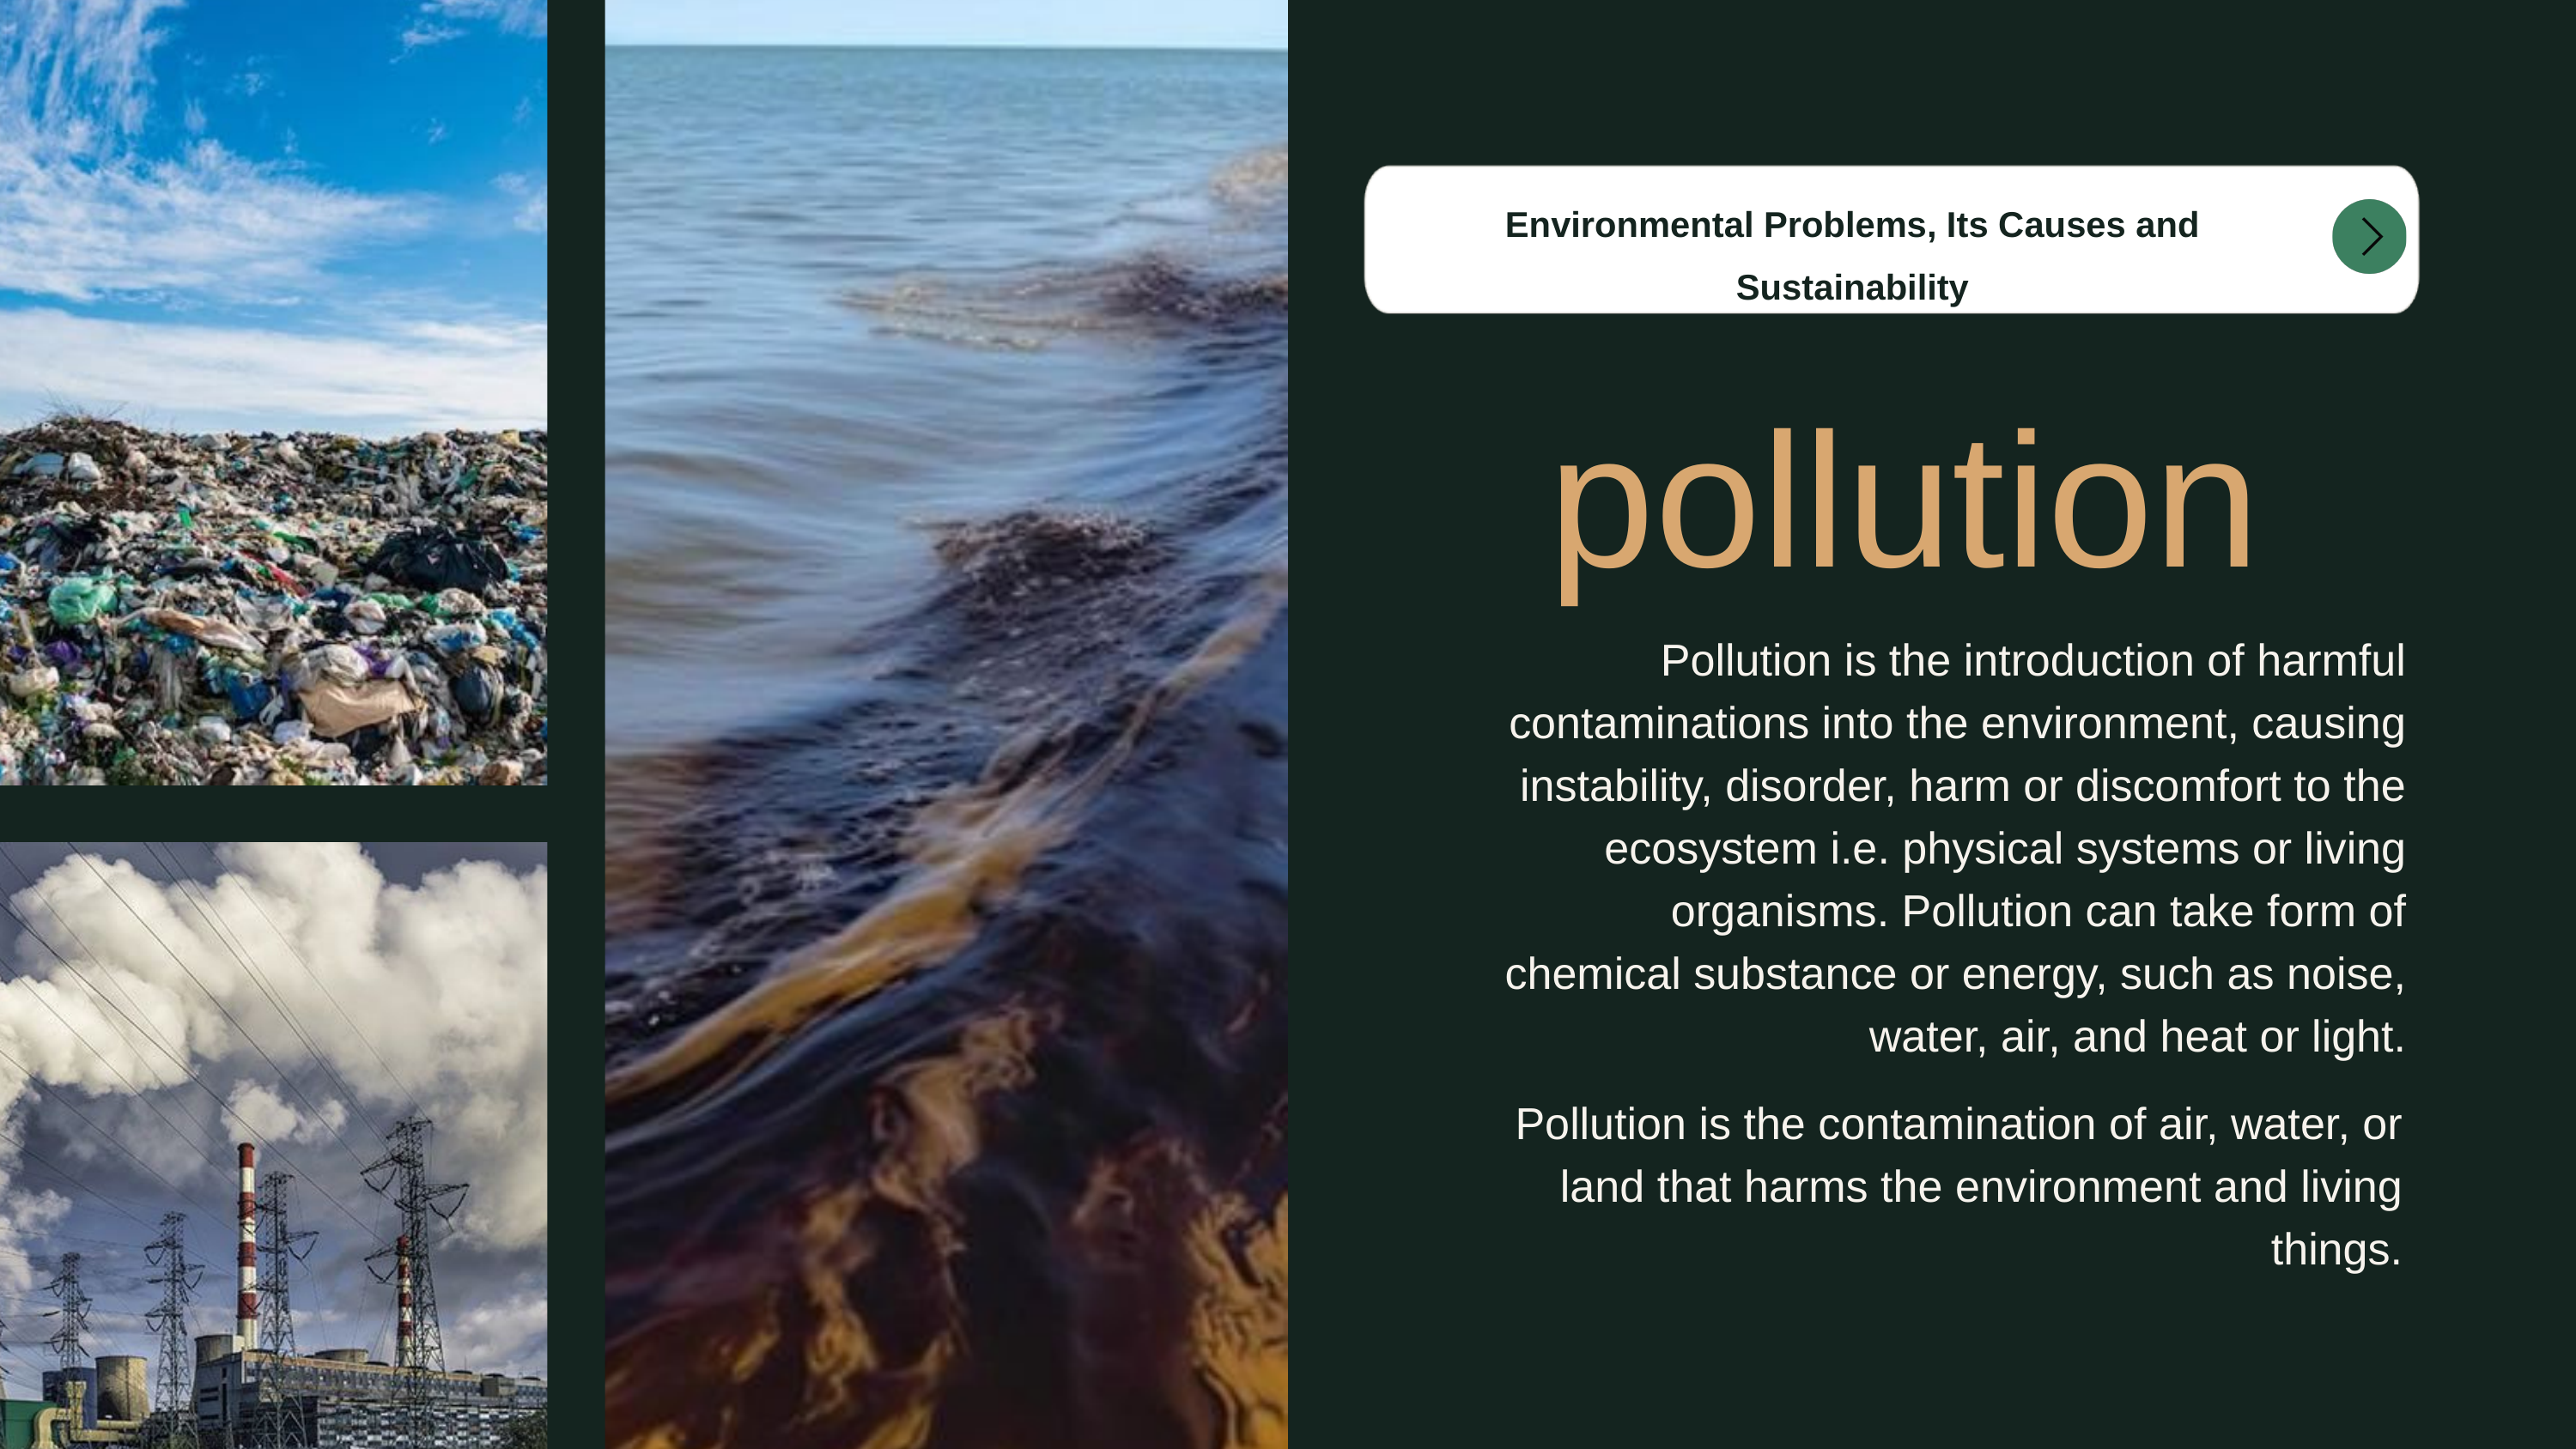

Environmental Problems, Its Causes and Sustainability

pollution

Pollution is the introduction of harmful contaminations into the environment, causing instability, disorder, harm or discomfort to the ecosystem i.e. physical systems or living organisms. Pollution can take form of chemical substance or energy, such as noise, water, air, and heat or light.

Pollution is the contamination of air, water, or land that harms the environment and living things.